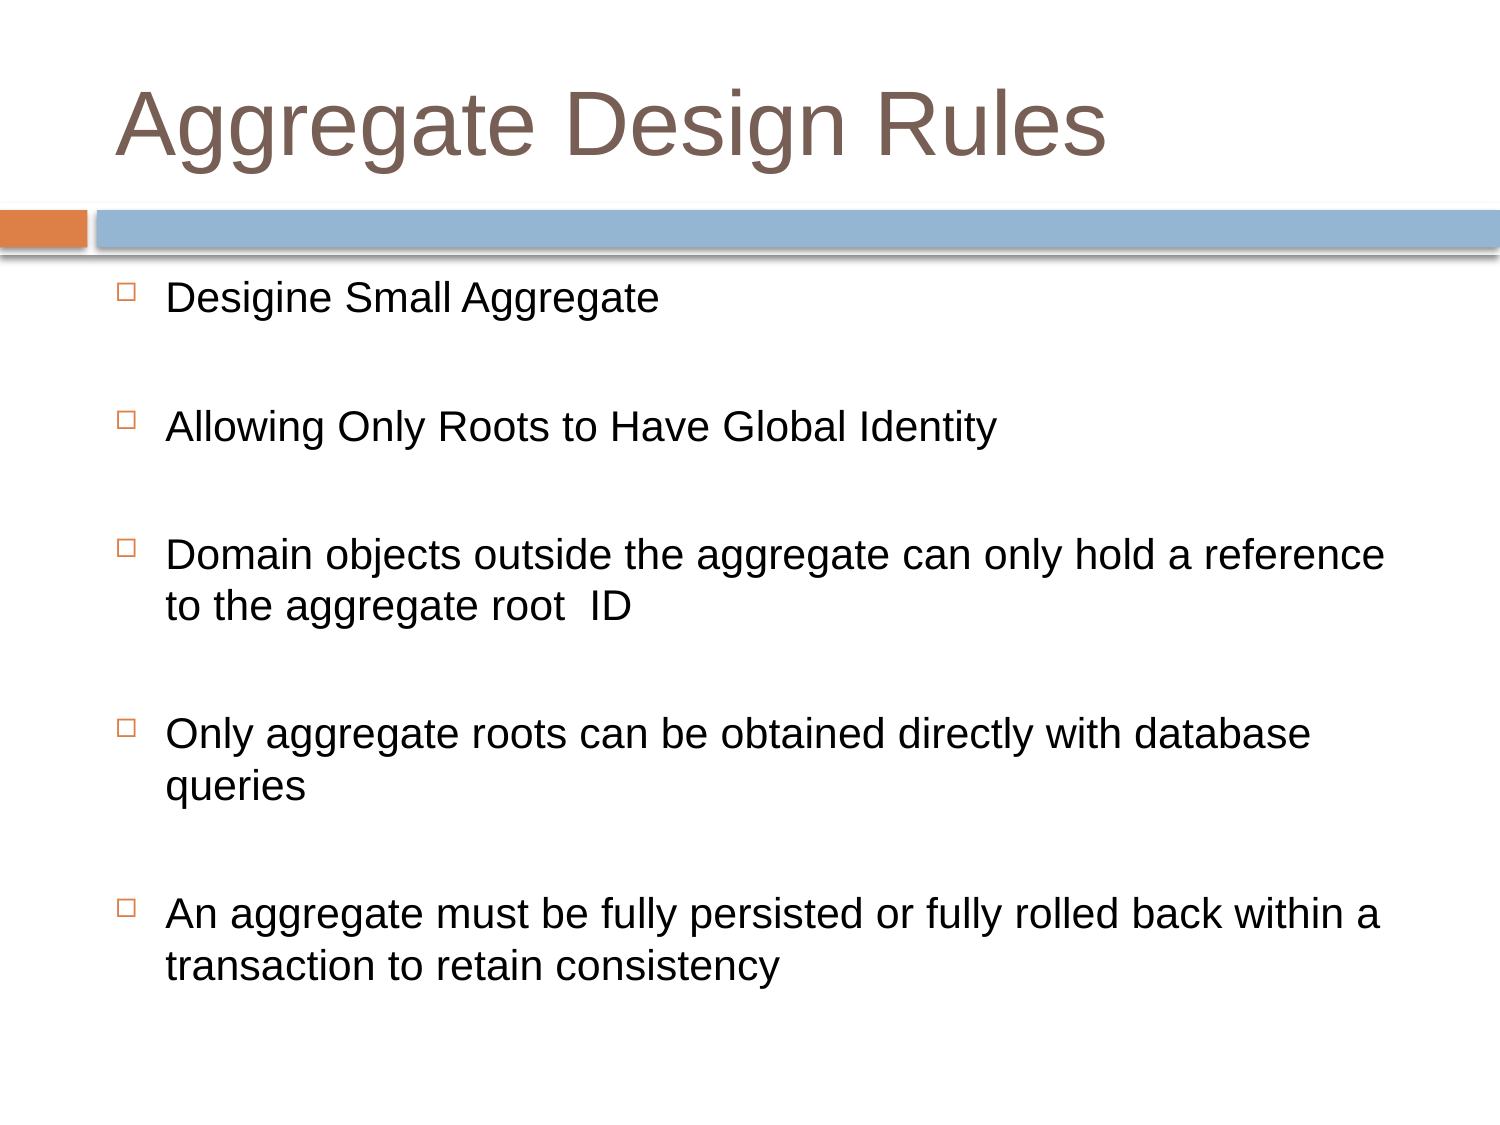

# Aggregate Design Rules
Desigine Small Aggregate

Allowing Only Roots to Have Global Identity

Domain objects outside the aggregate can only hold a reference to the aggregate root  ID

Only aggregate roots can be obtained directly with database queries

An aggregate must be fully persisted or fully rolled back within a transaction to retain consistency